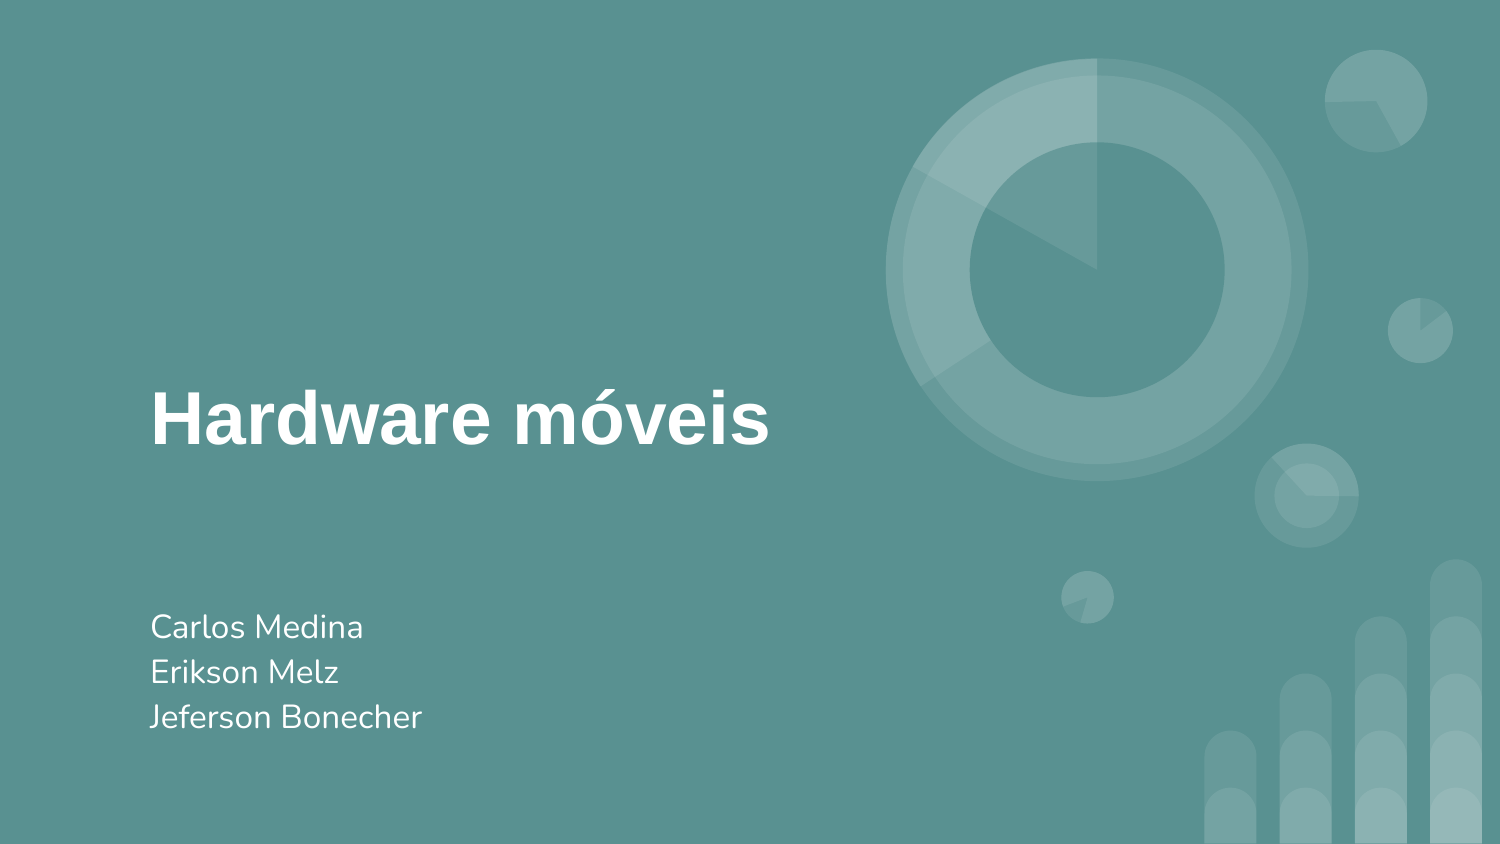

# Hardware móveis
Carlos Medina
Erikson Melz
Jeferson Bonecher